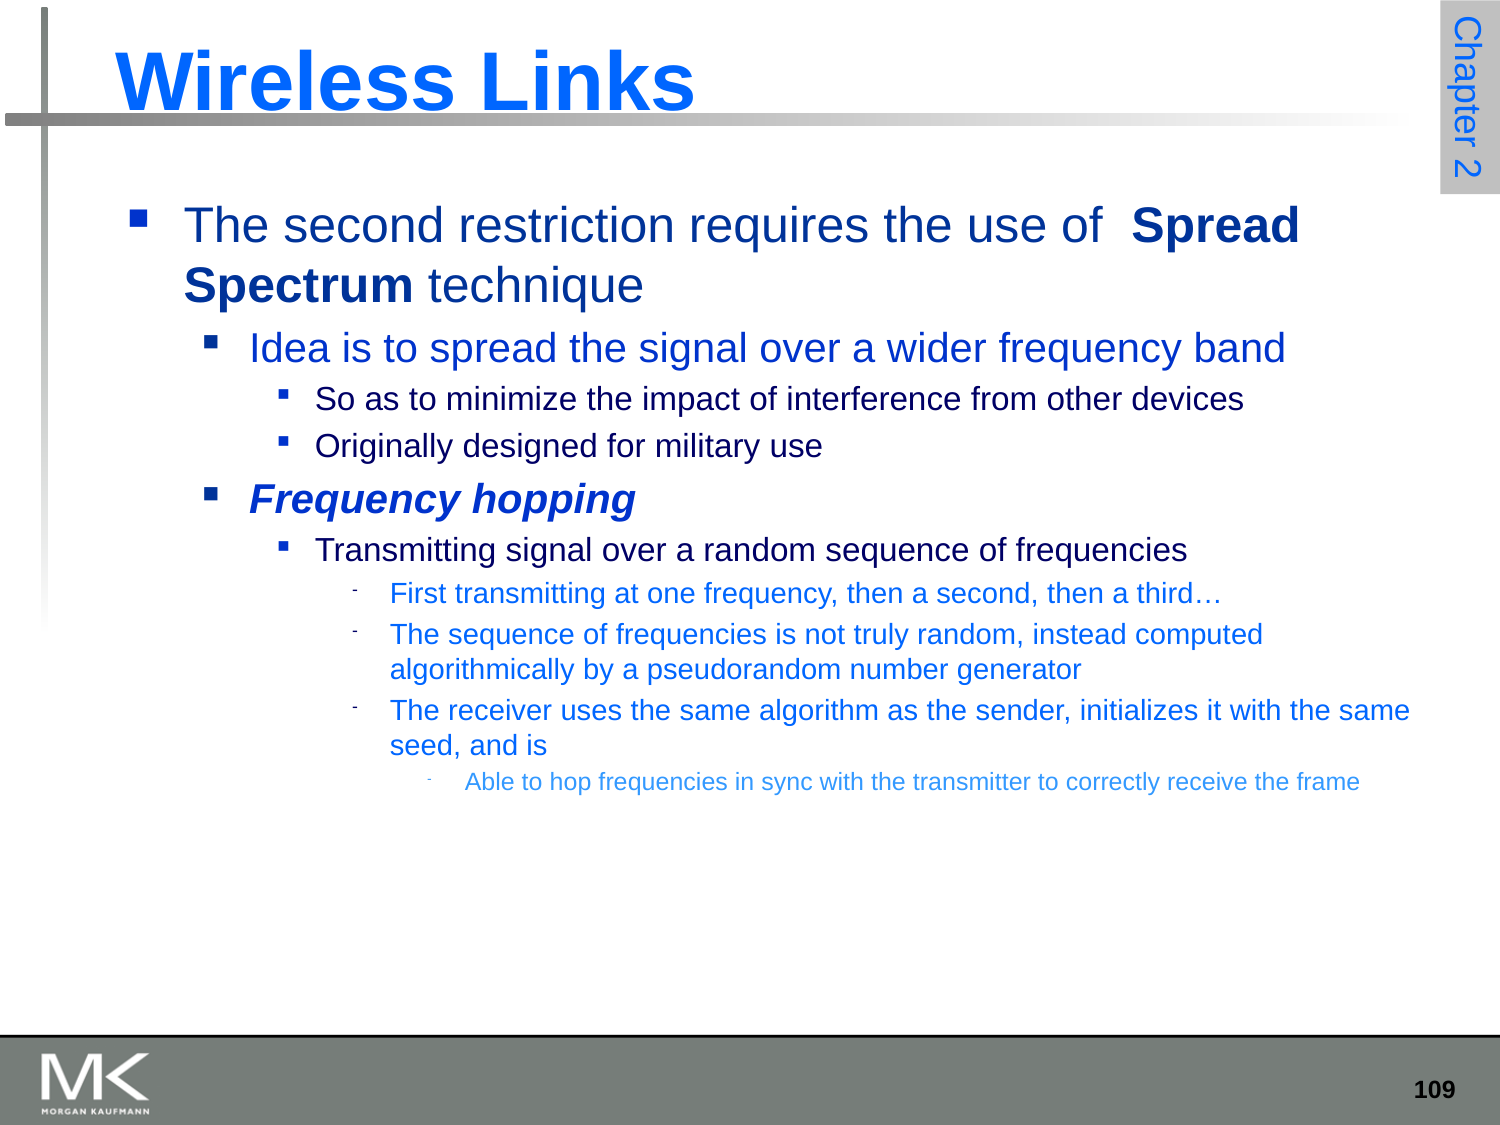

# Wireless Links
The second restriction requires the use of  Spread Spectrum technique
Idea is to spread the signal over a wider frequency band
So as to minimize the impact of interference from other devices
Originally designed for military use
Frequency hopping
Transmitting signal over a random sequence of frequencies
First transmitting at one frequency, then a second, then a third…
The sequence of frequencies is not truly random, instead computed algorithmically by a pseudorandom number generator
The receiver uses the same algorithm as the sender, initializes it with the same seed, and is
Able to hop frequencies in sync with the transmitter to correctly receive the frame